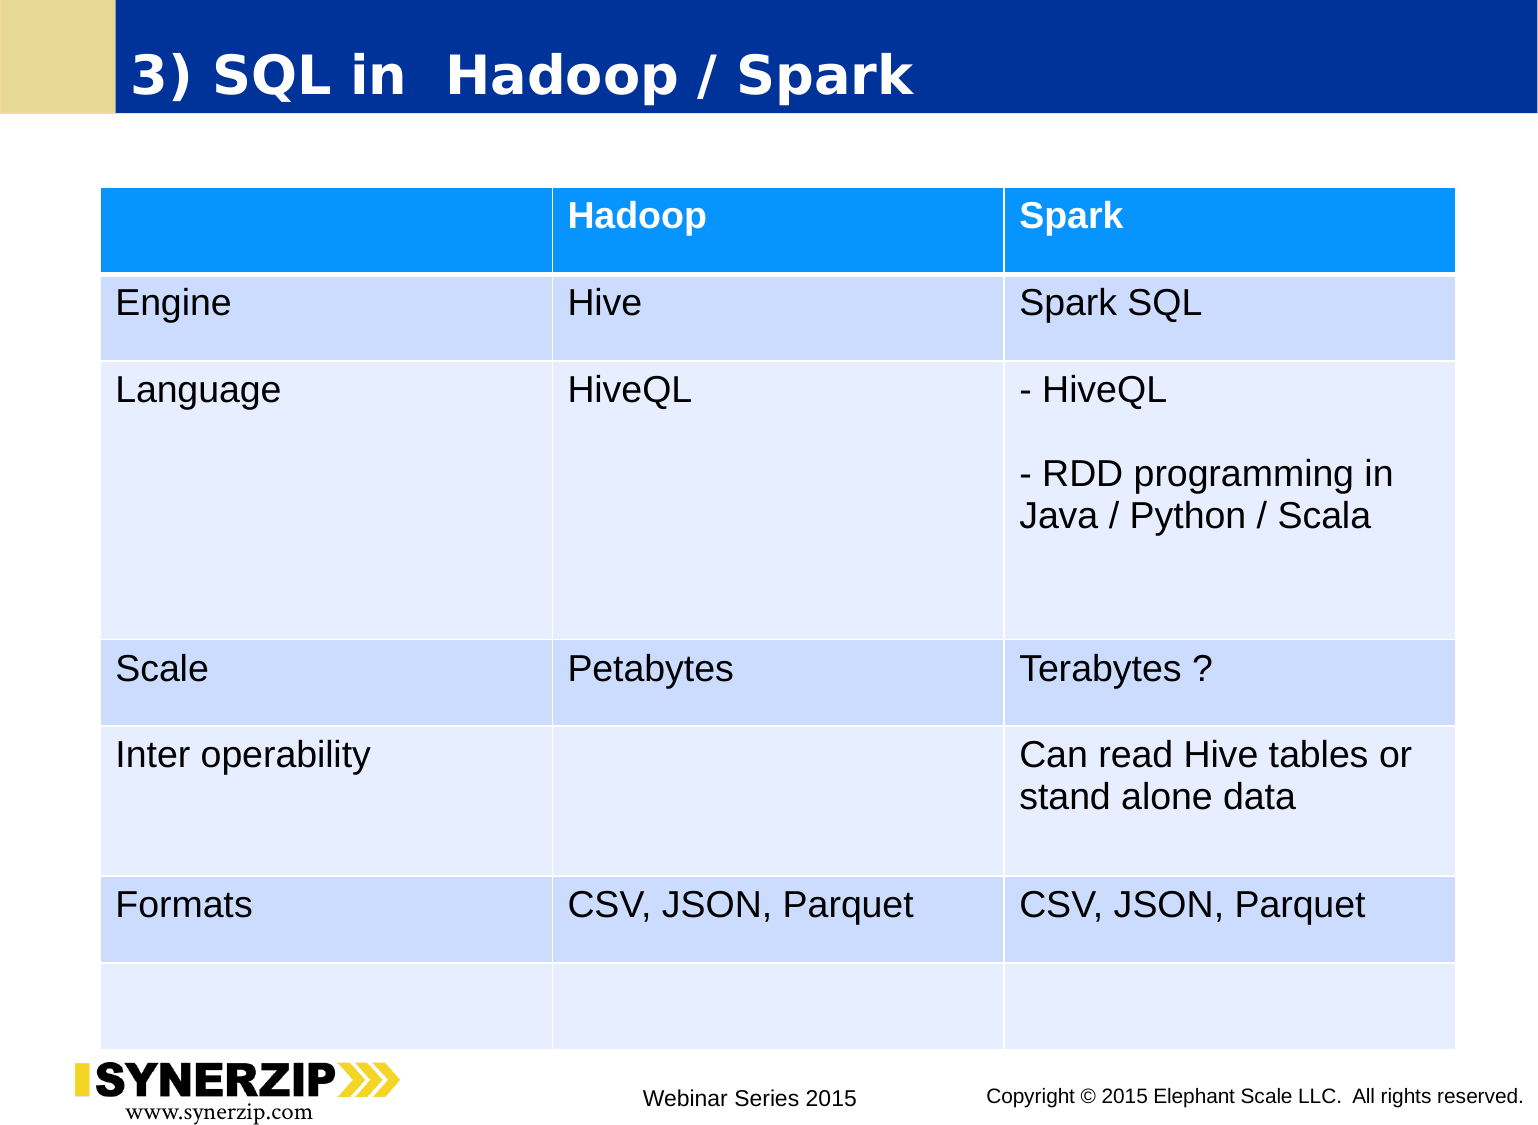

# 3) SQL in  Hadoop / Spark
|  | Hadoop | Spark |
| --- | --- | --- |
| Engine | Hive | Spark SQL |
| Language | HiveQL | - HiveQL - RDD programming in Java / Python / Scala |
| Scale | Petabytes | Terabytes ? |
| Inter operability |  | Can read Hive tables or stand alone data |
| Formats | CSV, JSON, Parquet | CSV, JSON, Parquet |
|  |  |  |